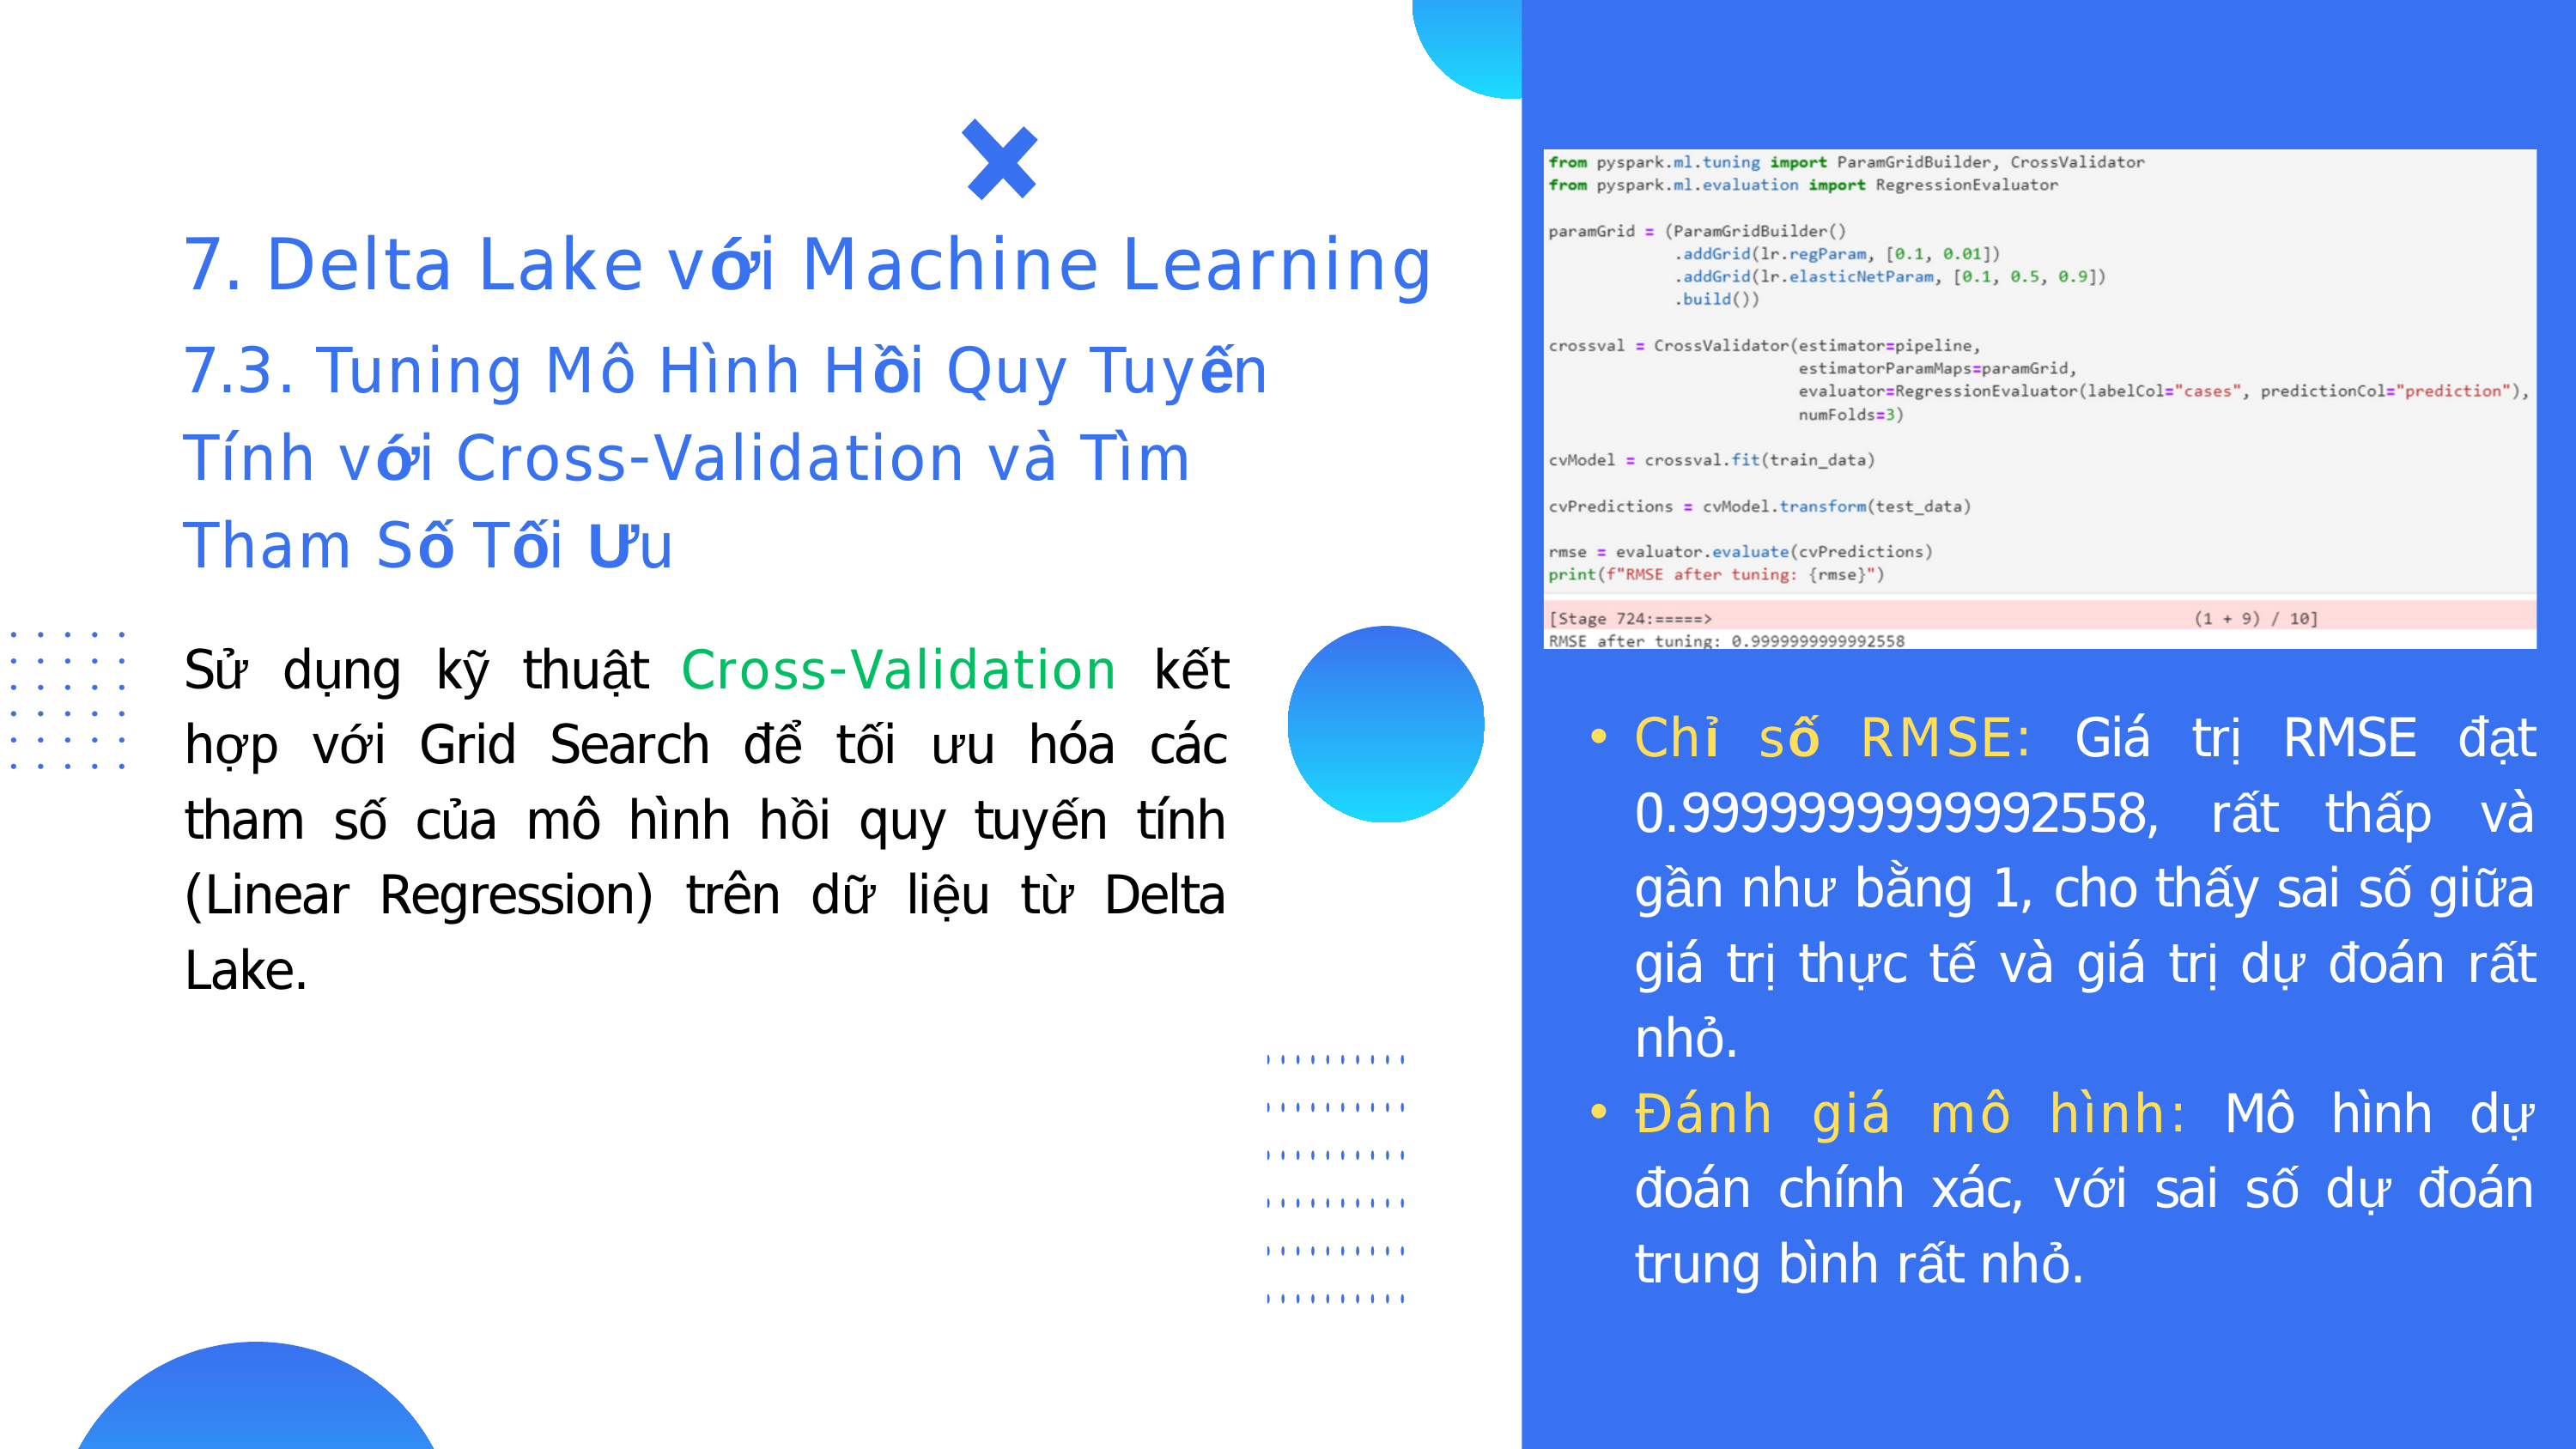

7. Delta Lake với Machine Learning
7.3. Tuning Mô Hình Hồi Quy Tuyến Tính với Cross-Validation và Tìm Tham Số Tối Ưu
Sử dụng kỹ thuật Cross-Validation kết hợp với Grid Search để tối ưu hóa các tham số của mô hình hồi quy tuyến tính (Linear Regression) trên dữ liệu từ Delta Lake.

Chỉ số RMSE: Giá trị RMSE đạt 0.9999999999992558, rất thấp và gần như bằng 1, cho thấy sai số giữa giá trị thực tế và giá trị dự đoán rất nhỏ.
Đánh giá mô hình: Mô hình dự đoán chính xác, với sai số dự đoán trung bình rất nhỏ.